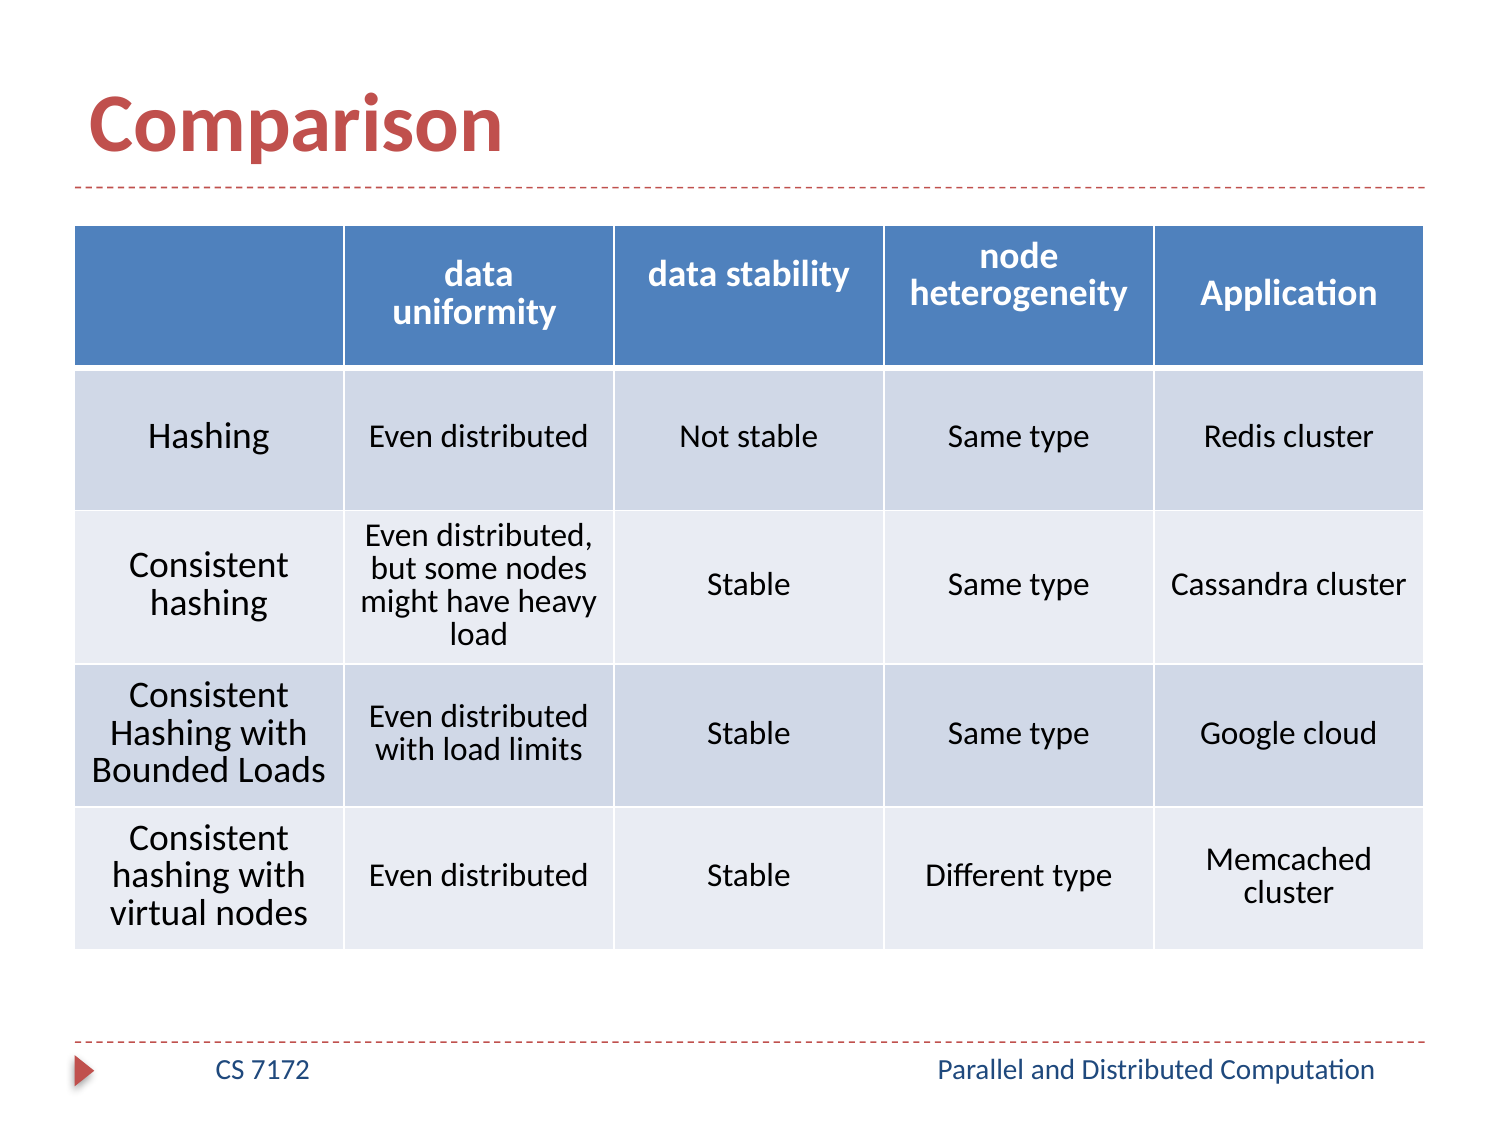

# Comparison
|  | data uniformity | data stability | node heterogeneity | Application |
| --- | --- | --- | --- | --- |
| Hashing | Even distributed | Not stable | Same type | Redis cluster |
| Consistent hashing | Even distributed, but some nodes might have heavy load | Stable | Same type | Cassandra cluster |
| Consistent Hashing with Bounded Loads | Even distributed with load limits | Stable | Same type | Google cloud |
| Consistent hashing with virtual nodes | Even distributed | Stable | Different type | Memcached cluster |
CS 7172
Parallel and Distributed Computation